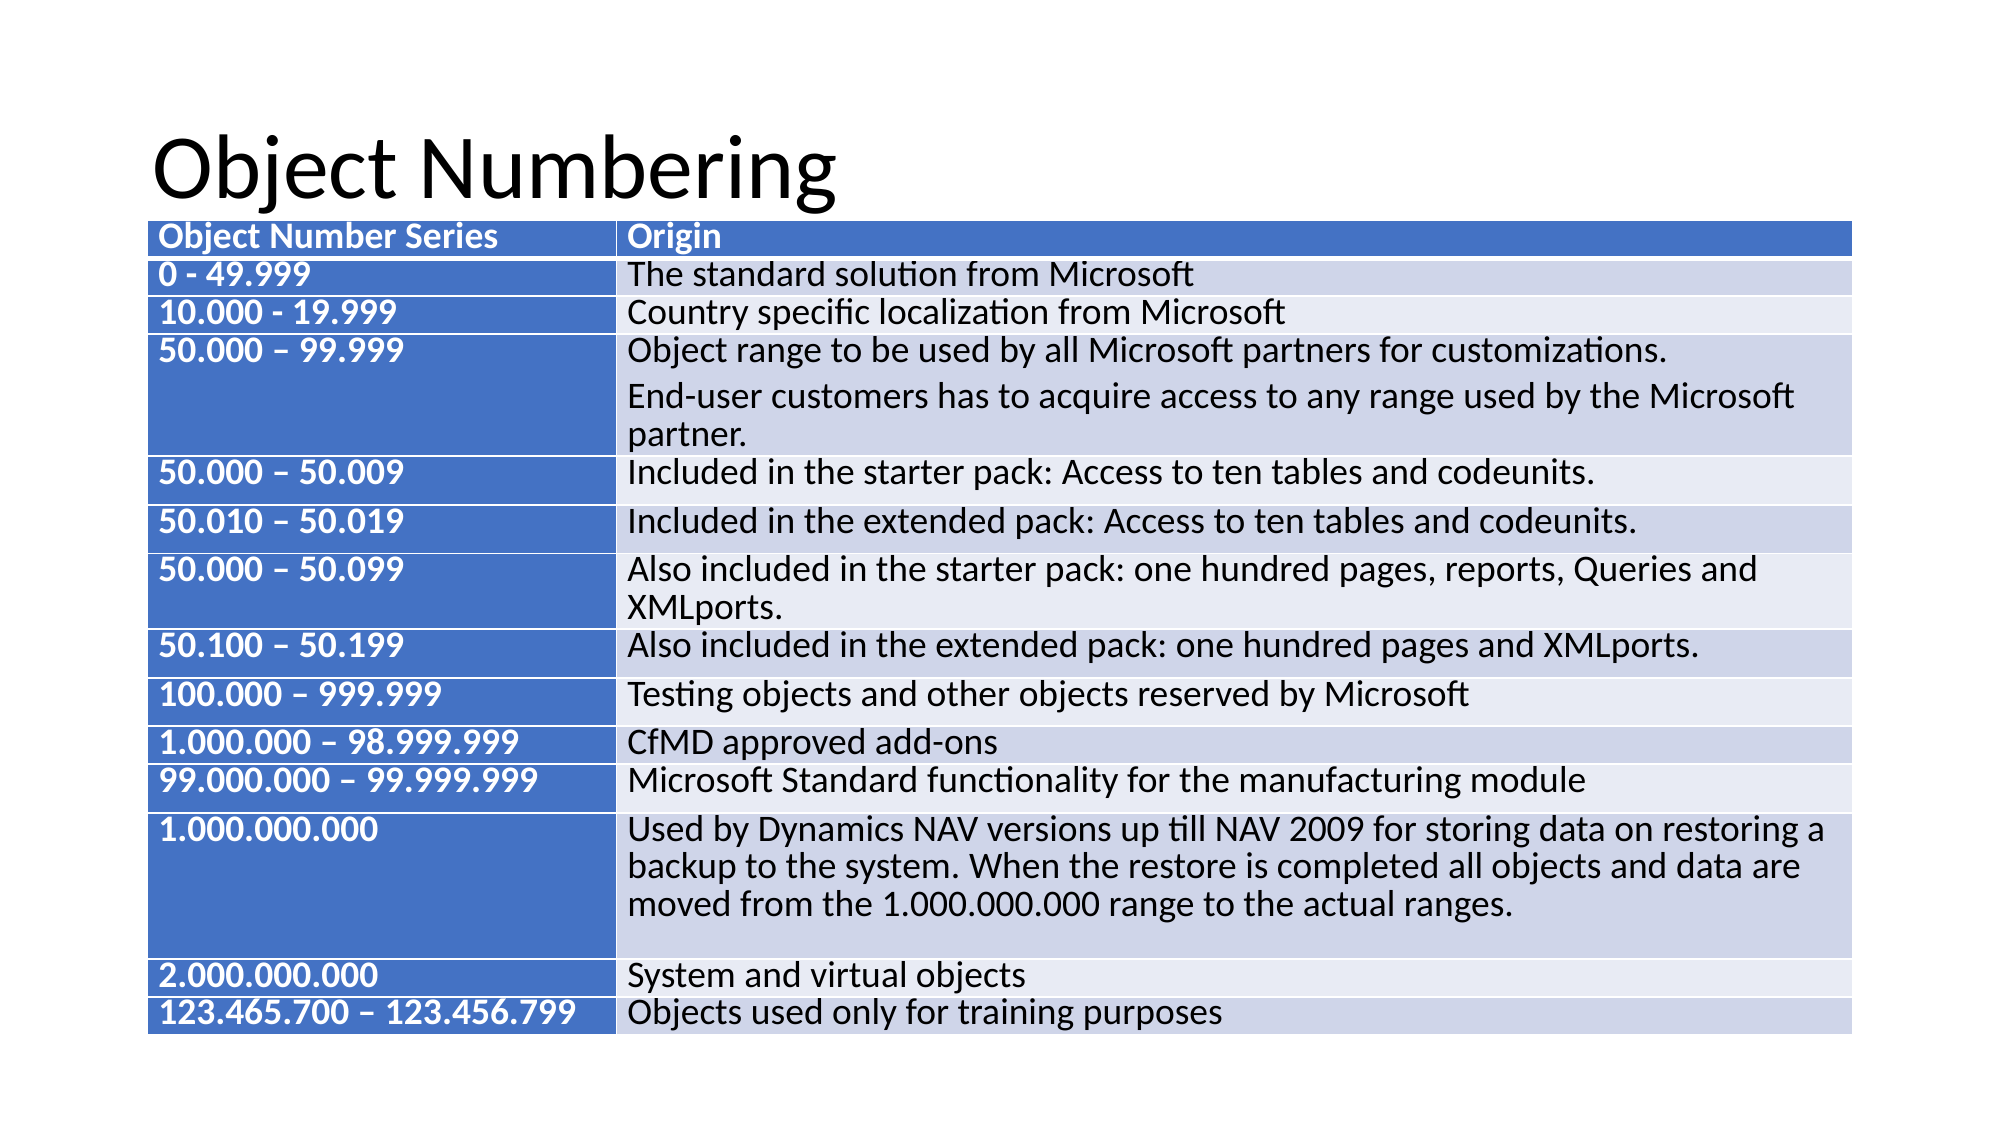

# Object Numbering
| Object Number Series | Origin |
| --- | --- |
| 0 - 49.999 | The standard solution from Microsoft |
| 10.000 - 19.999 | Country specific localization from Microsoft |
| 50.000 – 99.999 | Object range to be used by all Microsoft partners for customizations. End-user customers has to acquire access to any range used by the Microsoft partner. |
| 50.000 – 50.009 | Included in the starter pack: Access to ten tables and codeunits. |
| 50.010 – 50.019 | Included in the extended pack: Access to ten tables and codeunits. |
| 50.000 – 50.099 | Also included in the starter pack: one hundred pages, reports, Queries and XMLports. |
| 50.100 – 50.199 | Also included in the extended pack: one hundred pages and XMLports. |
| 100.000 – 999.999 | Testing objects and other objects reserved by Microsoft |
| 1.000.000 – 98.999.999 | CfMD approved add-ons |
| 99.000.000 – 99.999.999 | Microsoft Standard functionality for the manufacturing module |
| 1.000.000.000 | Used by Dynamics NAV versions up till NAV 2009 for storing data on restoring a backup to the system. When the restore is completed all objects and data are moved from the 1.000.000.000 range to the actual ranges. |
| 2.000.000.000 | System and virtual objects |
| 123.465.700 – 123.456.799 | Objects used only for training purposes |